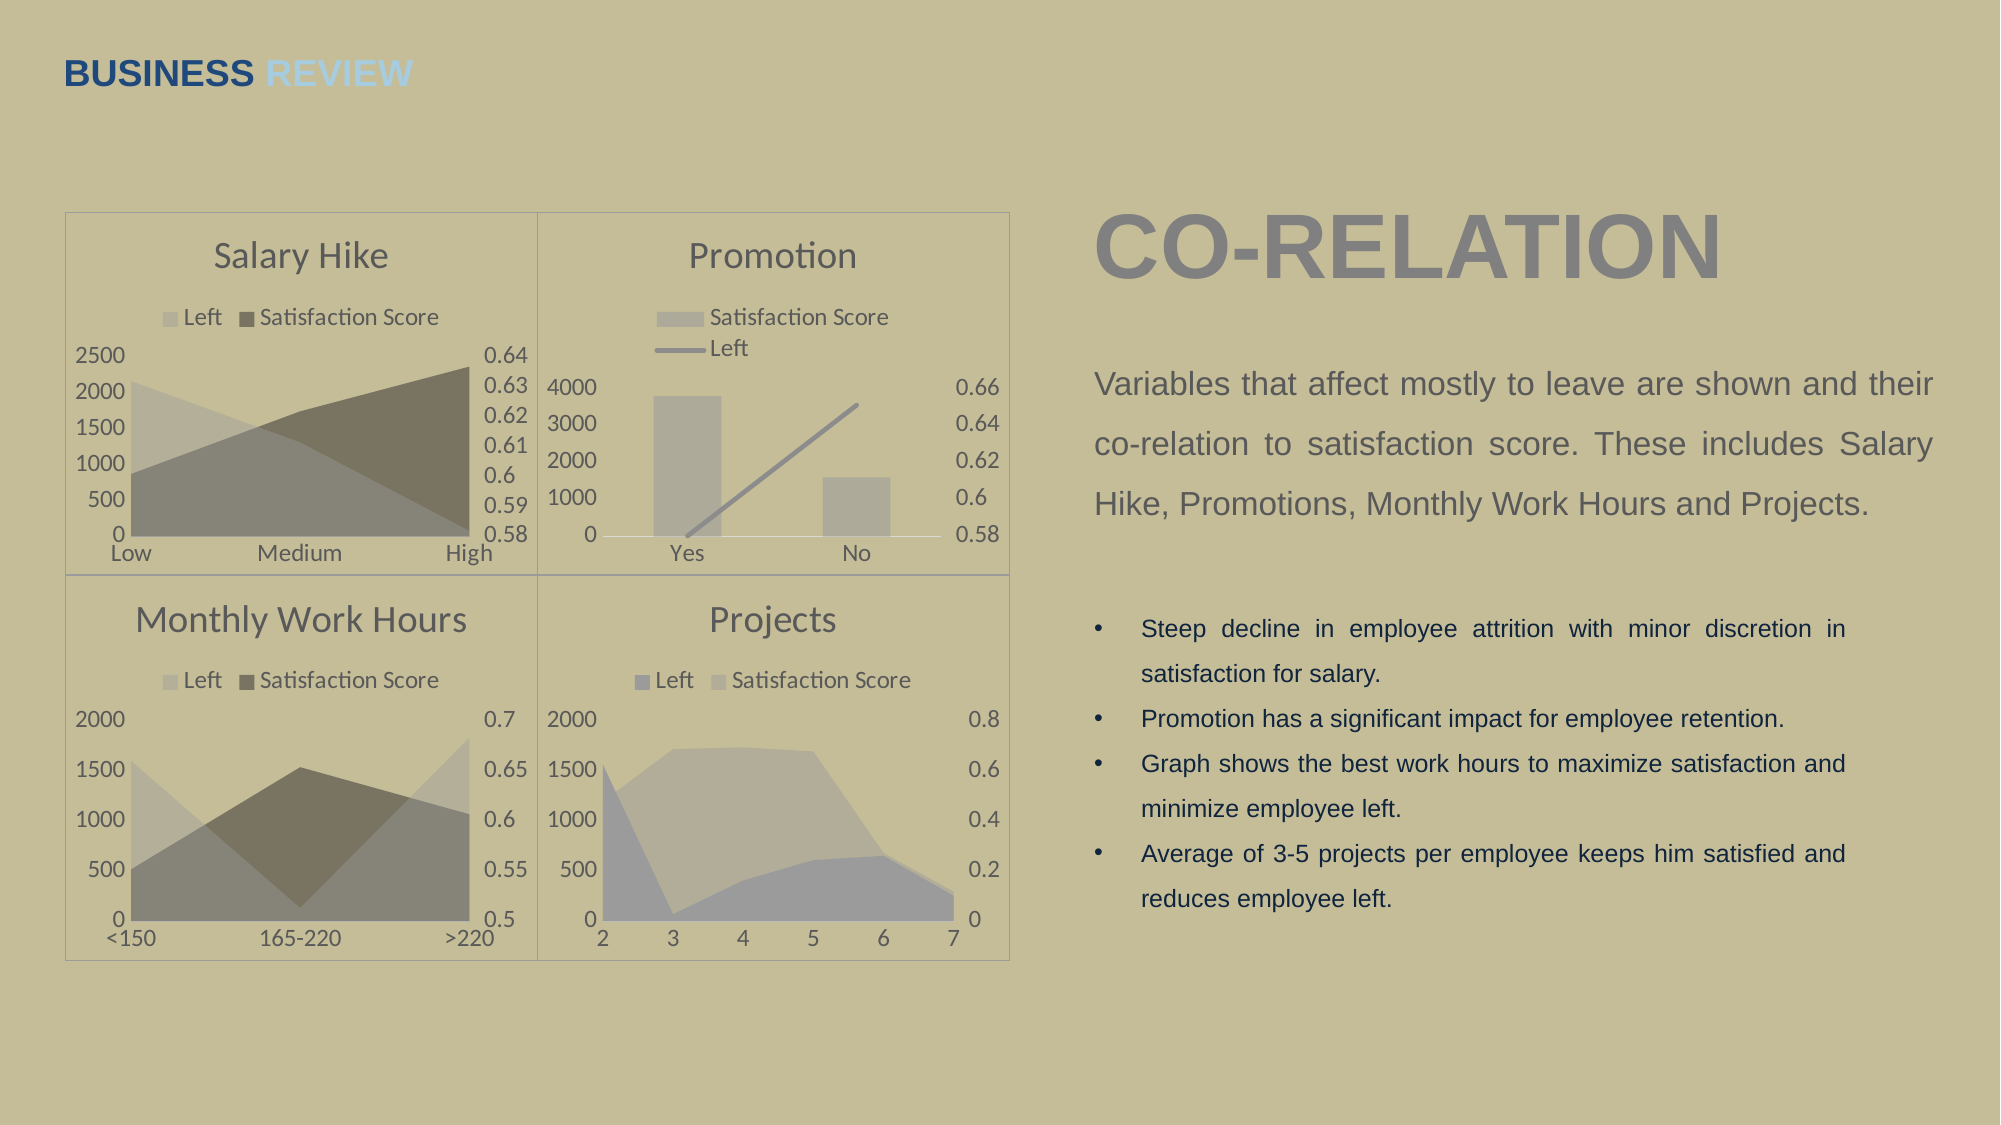

BUSINESS REVIEW
CO-RELATION

### Chart: Salary Hike

| Category | Left | Satisfaction Score |
|---|---|---|
| Low | 2172.0 | 0.601 |
| Medium | 1317.0 | 0.622 |
| High | 82.0 | 0.637 |

### Chart: Promotion

| Category | Satisfaction Score | Left |
|---|---|---|
| Yes | 0.656 | 19.0 |
| No | 0.612 | 3552.0 |
Variables that affect mostly to leave are shown and their co-relation to satisfaction score. These includes Salary Hike, Promotions, Monthly Work Hours and Projects.
Steep decline in employee attrition with minor discretion in satisfaction for salary.
Promotion has a significant impact for employee retention.
Graph shows the best work hours to maximize satisfaction and minimize employee left.
Average of 3-5 projects per employee keeps him satisfied and reduces employee left.

### Chart: Monthly Work Hours

| Category | Left | Satisfaction Score |
|---|---|---|
| <150 | 1604.0 | 0.552 |
| 165-220 | 134.0 | 0.654 |
| >220 | 1833.0 | 0.607 |

### Chart: Projects

| Category | Left | Satisfaction Score |
|---|---|---|
| 2 | 1567.0 | 0.479 |
| 3 | 72.0 | 0.688 |
| 4 | 409.0 | 0.695 |
| 5 | 612.0 | 0.679 |
| 6 | 655.0 | 0.273 |
| 7 | 256.0 | 0.119 |